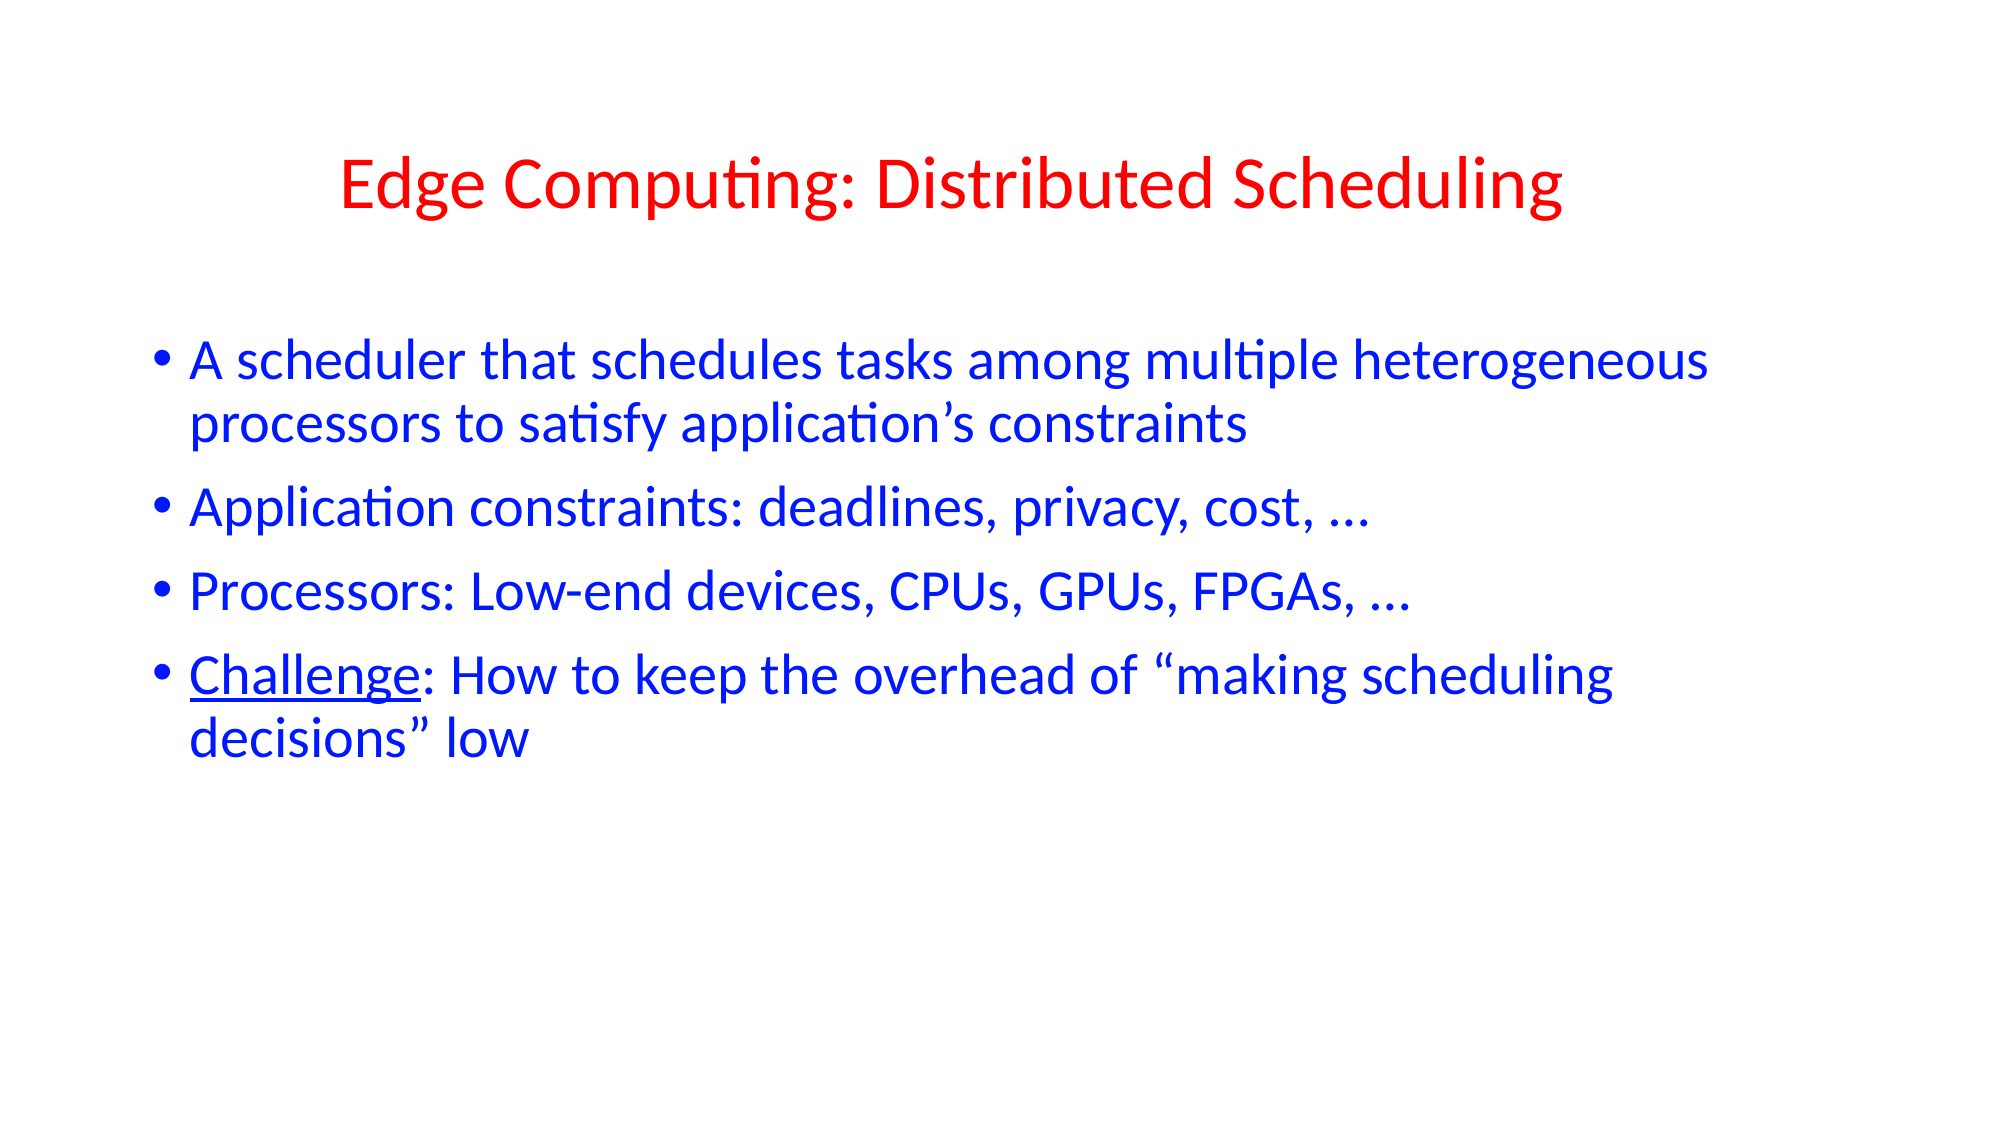

# Edge Computing: Distributed Scheduling
A scheduler that schedules tasks among multiple heterogeneous processors to satisfy application’s constraints
Application constraints: deadlines, privacy, cost, …
Processors: Low-end devices, CPUs, GPUs, FPGAs, …
Challenge: How to keep the overhead of “making scheduling decisions” low